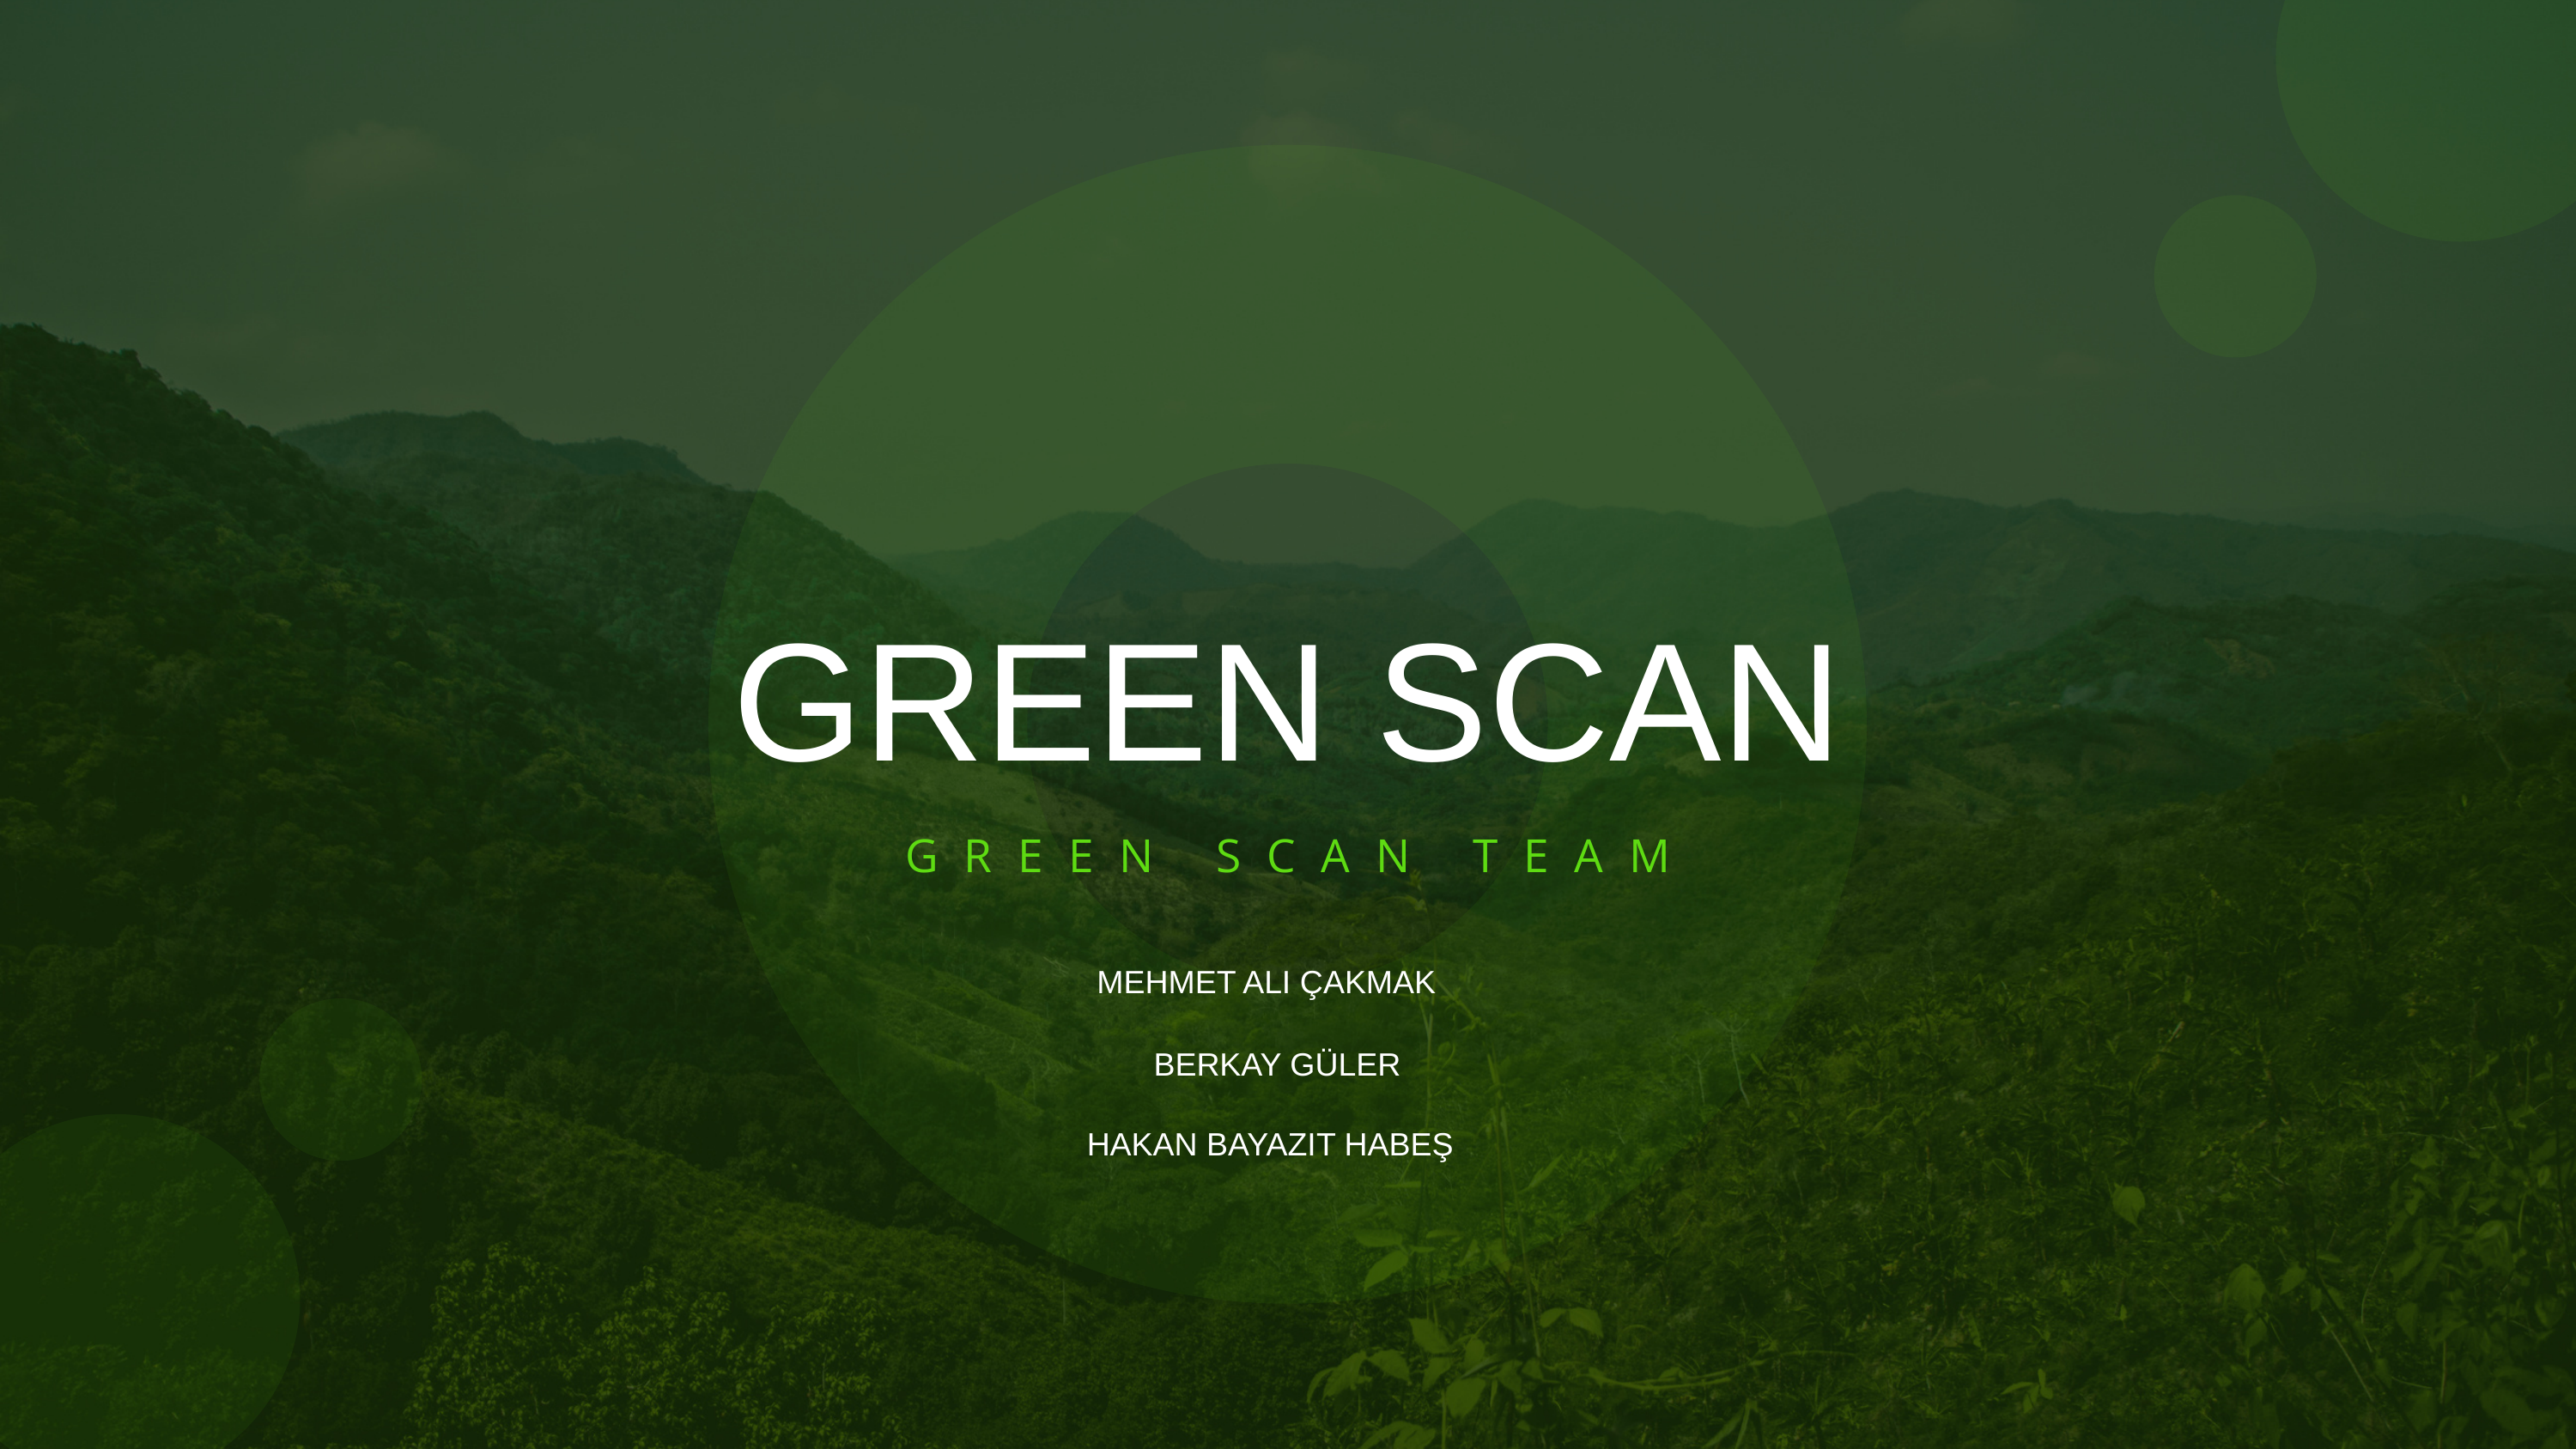

GREEN SCAN
GREEN SCAN TEAM
MEHMET ALI ÇAKMAK

BERKAY GÜLER

HAKAN BAYAZIT HABEŞ